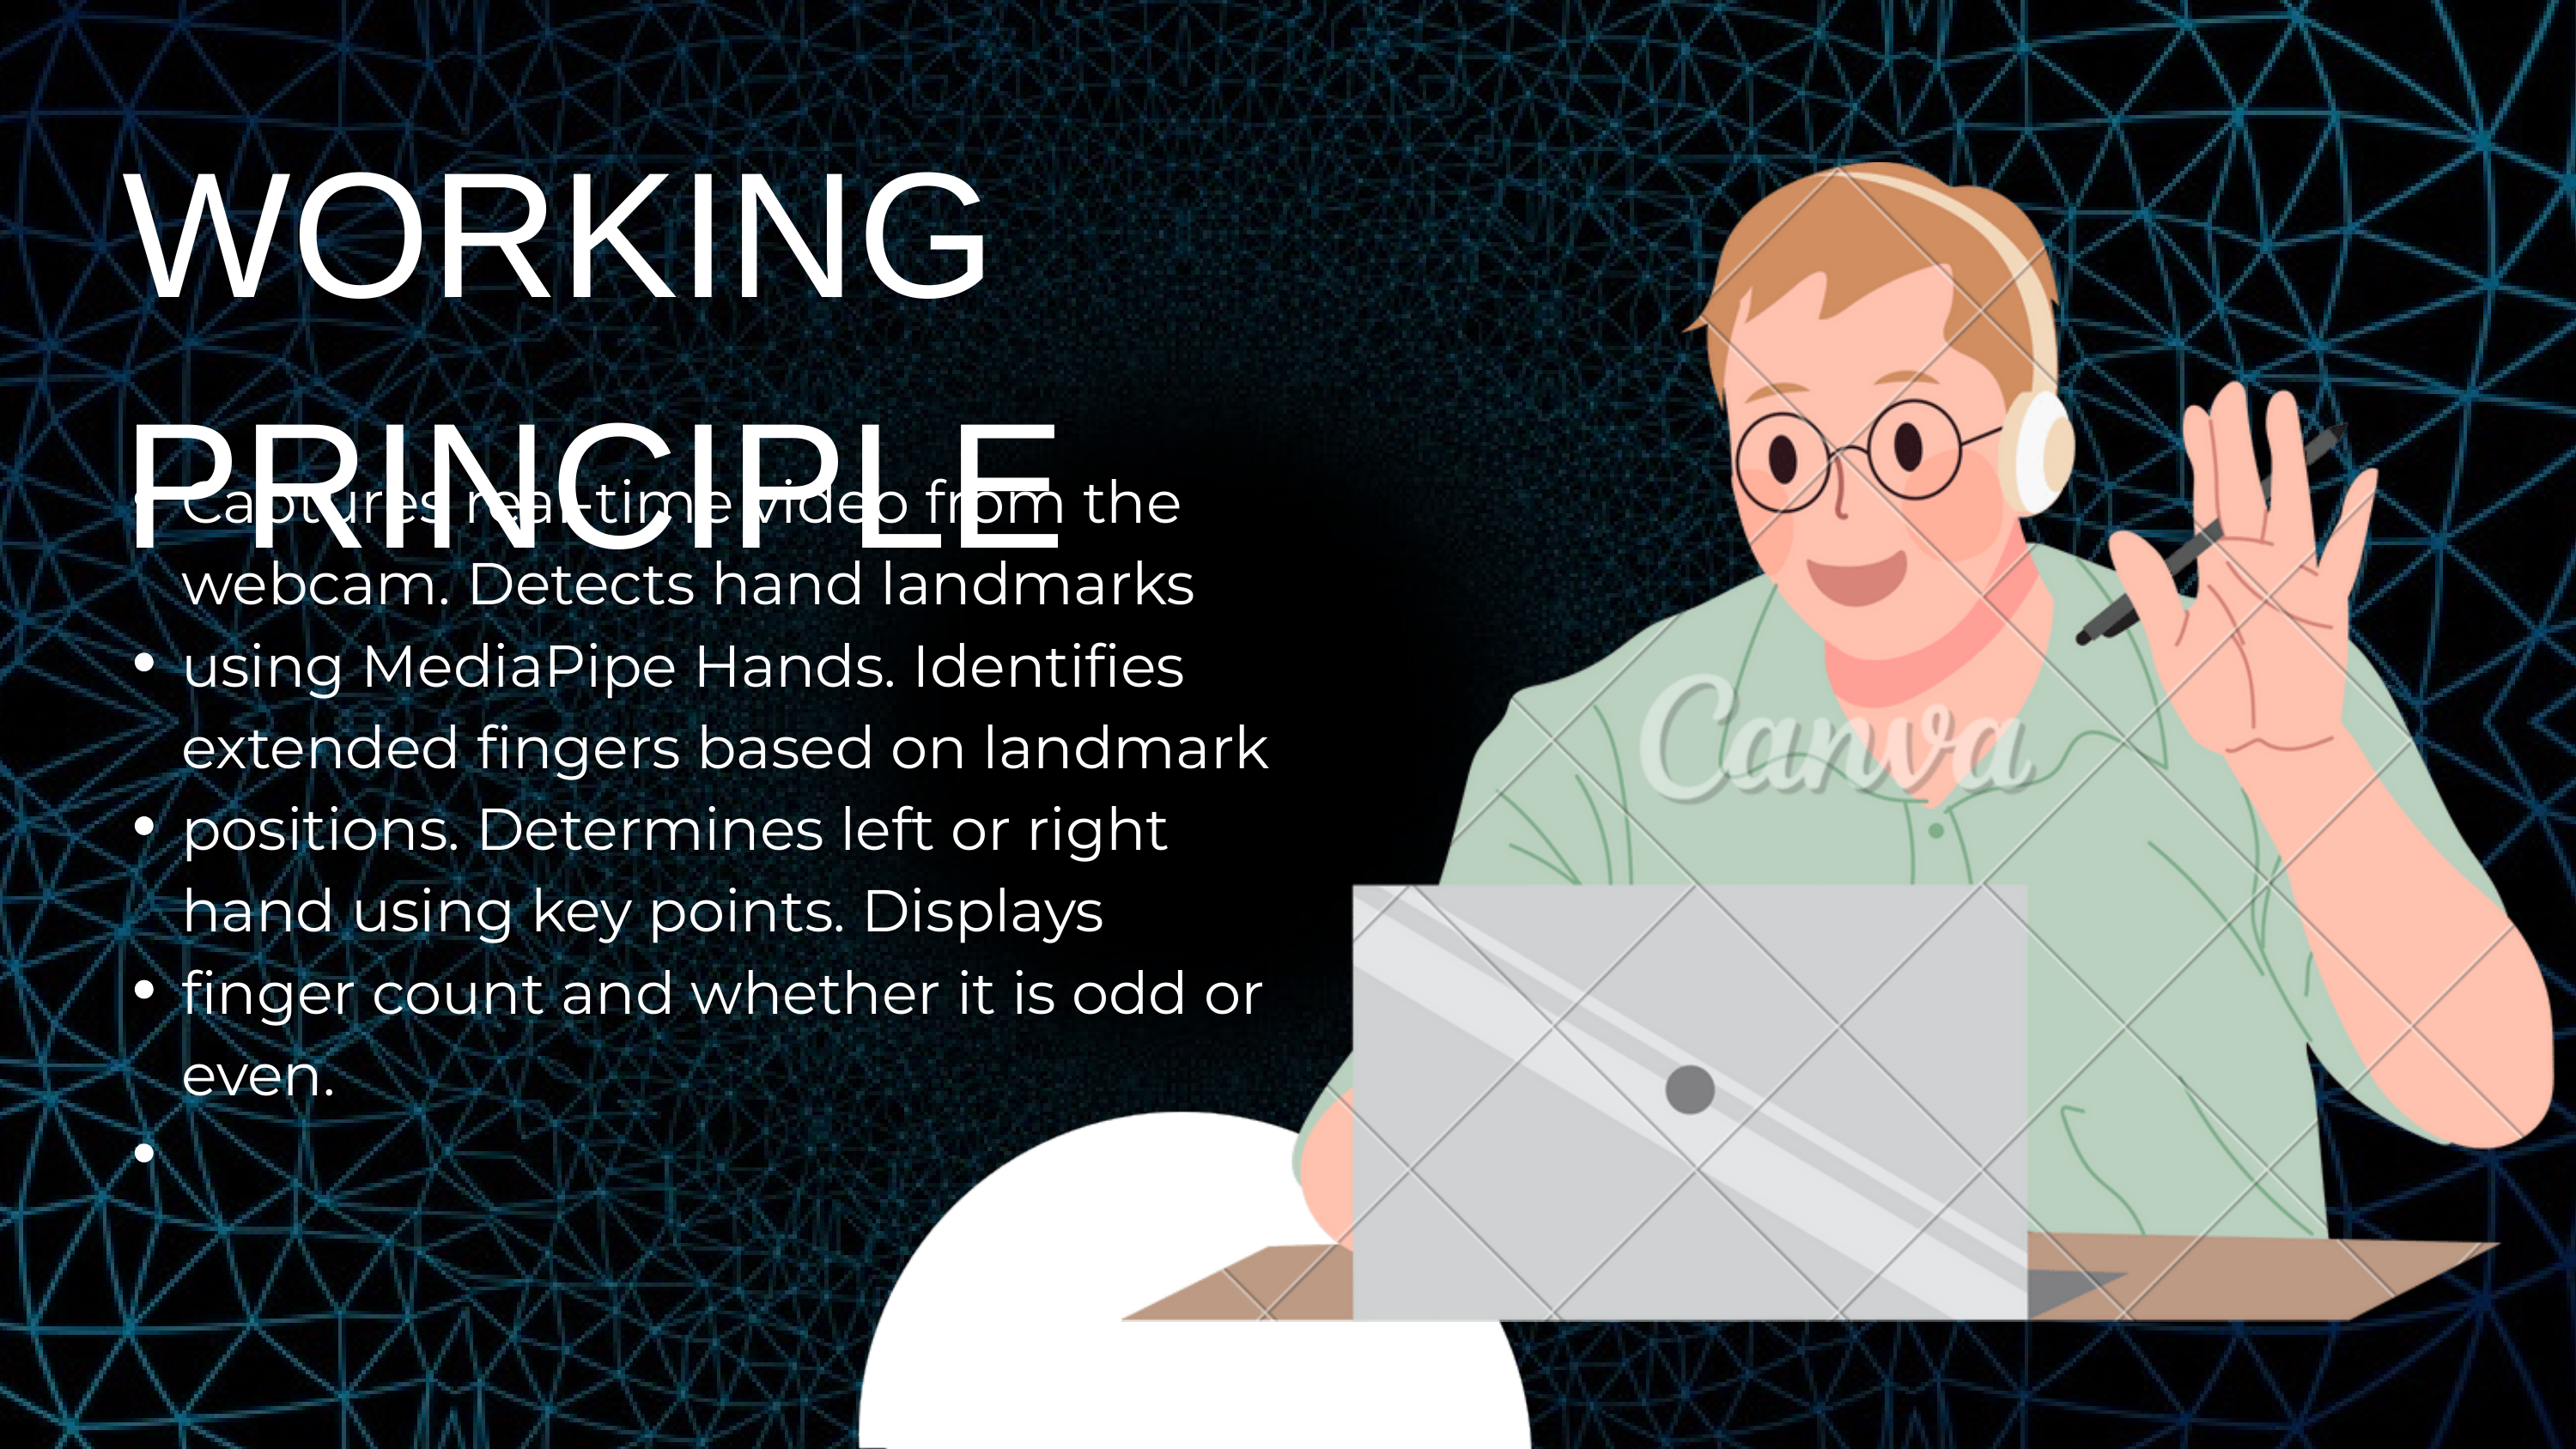

WORKING PRINCIPLE

Captures real-time video from the webcam. Detects hand landmarks using MediaPipe Hands. Identifies extended fingers based on landmark positions. Determines left or right hand using key points. Displays finger count and whether it is odd or even.